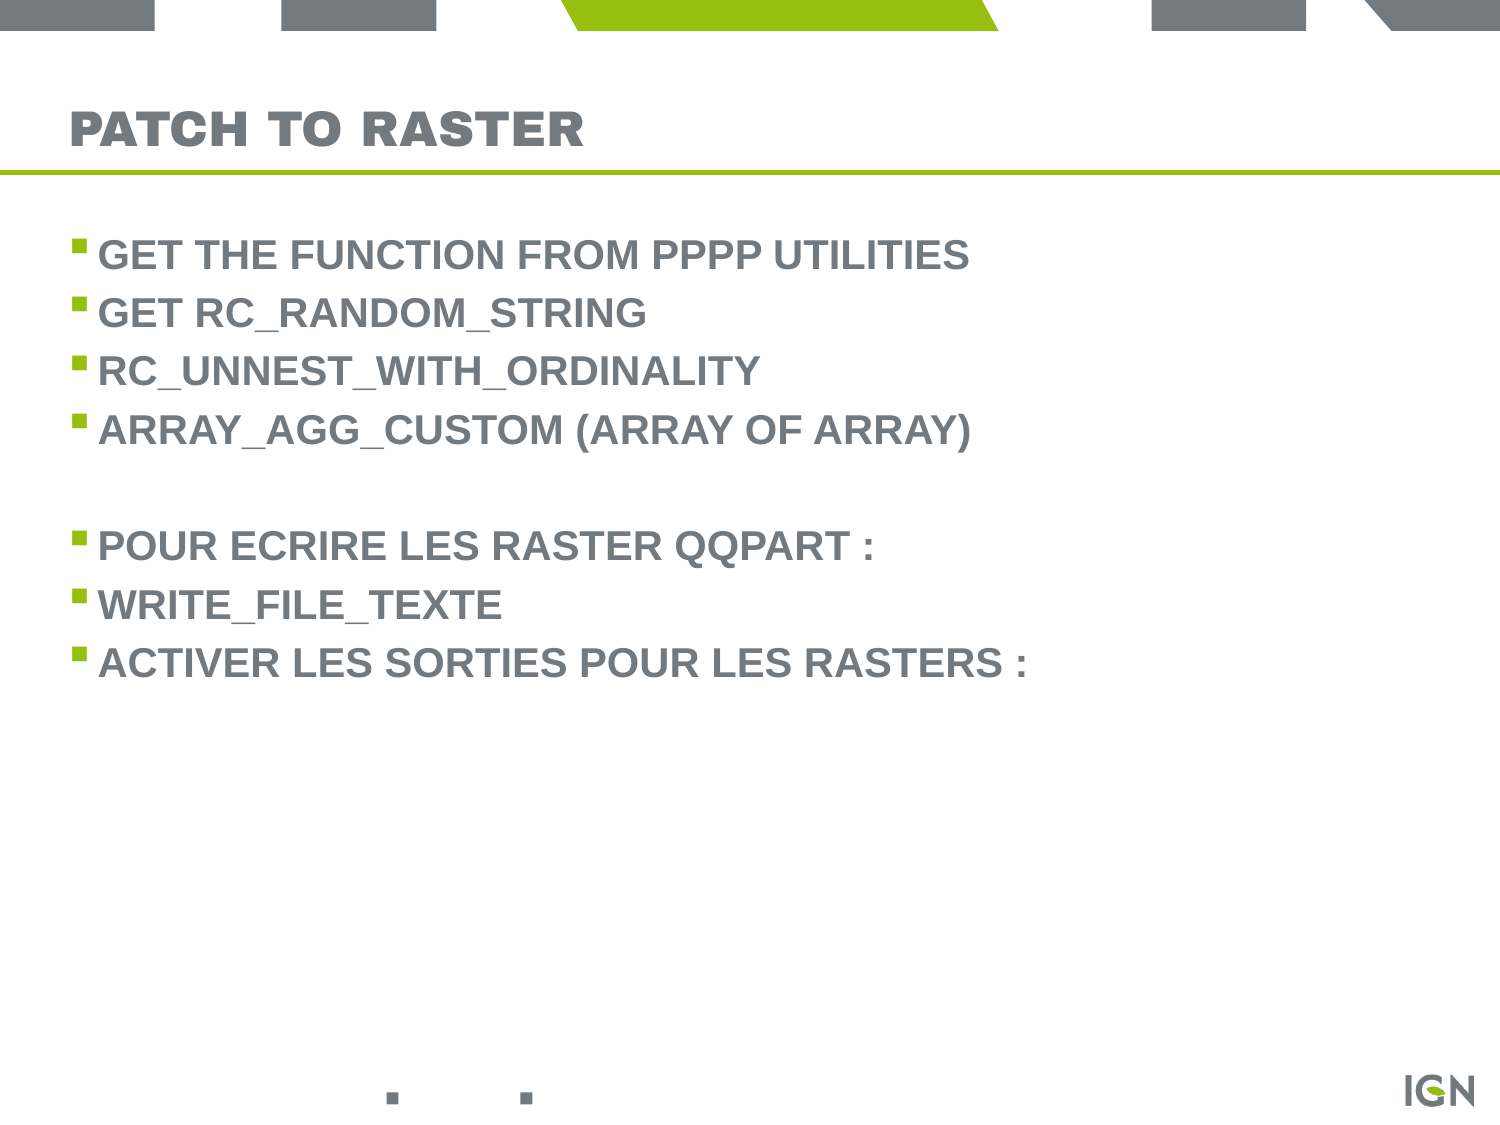

# Patch To Raster
Get the function from PPPP utilities
Get rc_random_string
rc_unnest_with_ordinality
Array_agg_custom (array of array)

Pour ecrire les raster qqpart :
write_file_texte
Activer les sorties pour les rasters :